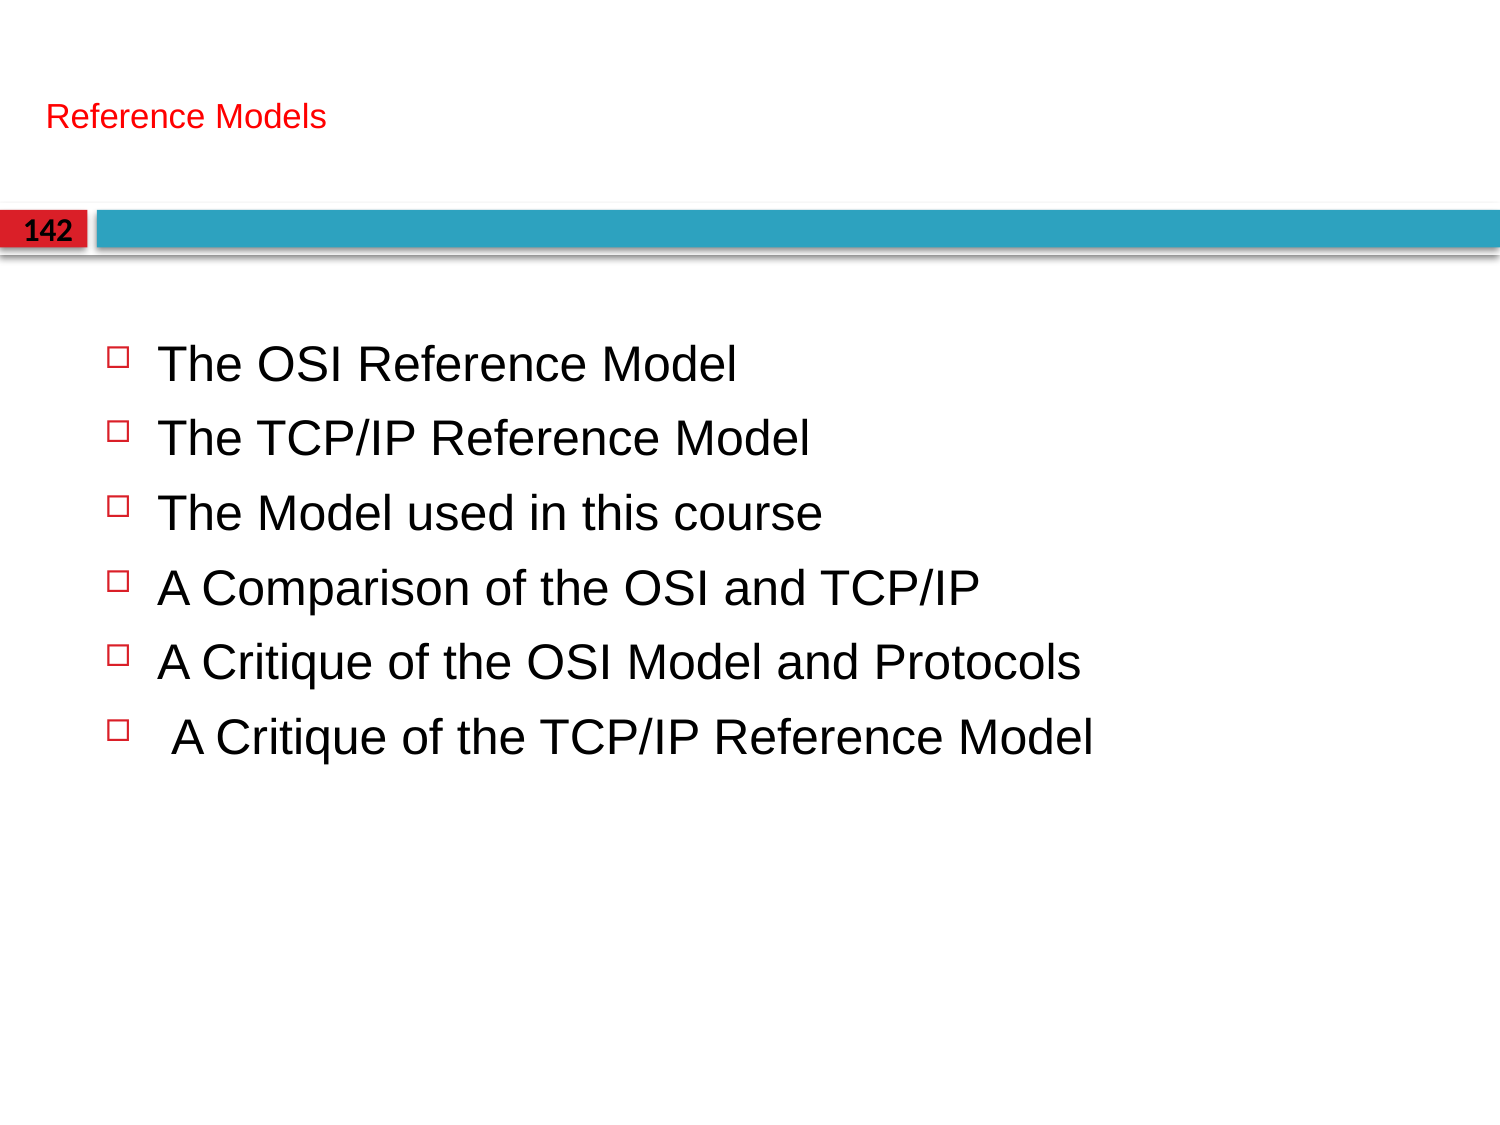

# Reference Models
142
The OSI Reference Model
The TCP/IP Reference Model
The Model used in this course
A Comparison of the OSI and TCP/IP
A Critique of the OSI Model and Protocols
 A Critique of the TCP/IP Reference Model